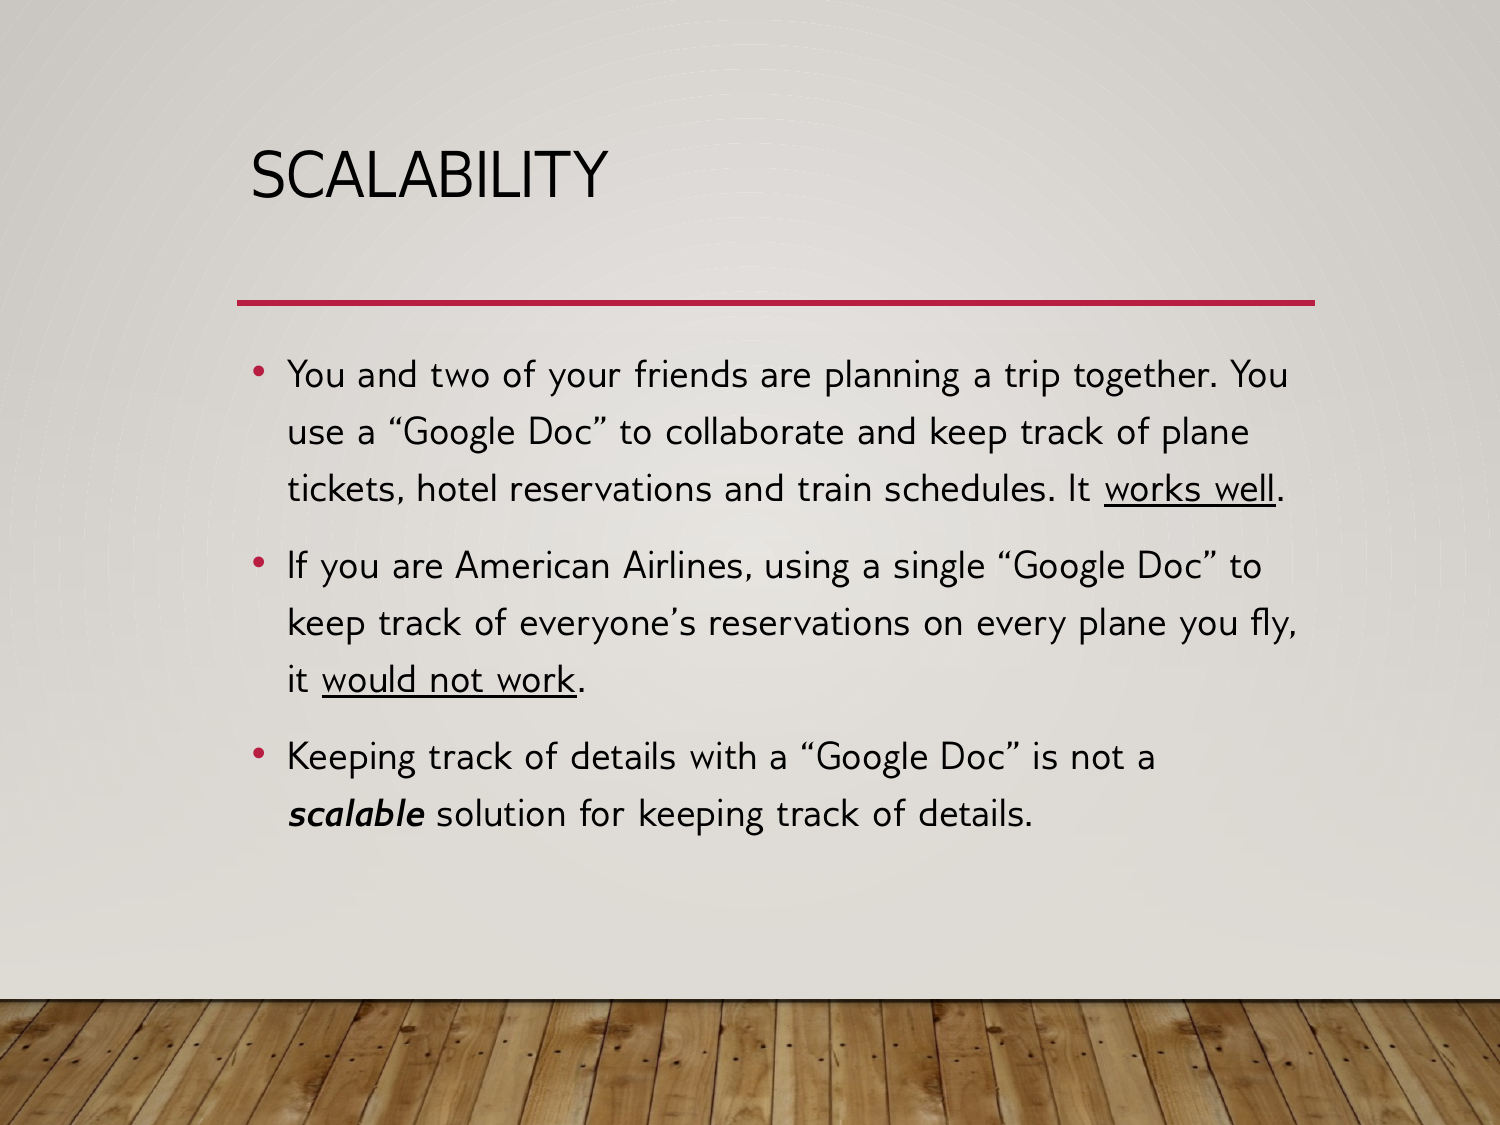

# Scalability
You and two of your friends are planning a trip together. You use a “Google Doc” to collaborate and keep track of plane tickets, hotel reservations and train schedules. It works well.
If you are American Airlines, using a single “Google Doc” to keep track of everyone’s reservations on every plane you fly, it would not work.
Keeping track of details with a “Google Doc” is not a scalable solution for keeping track of details.